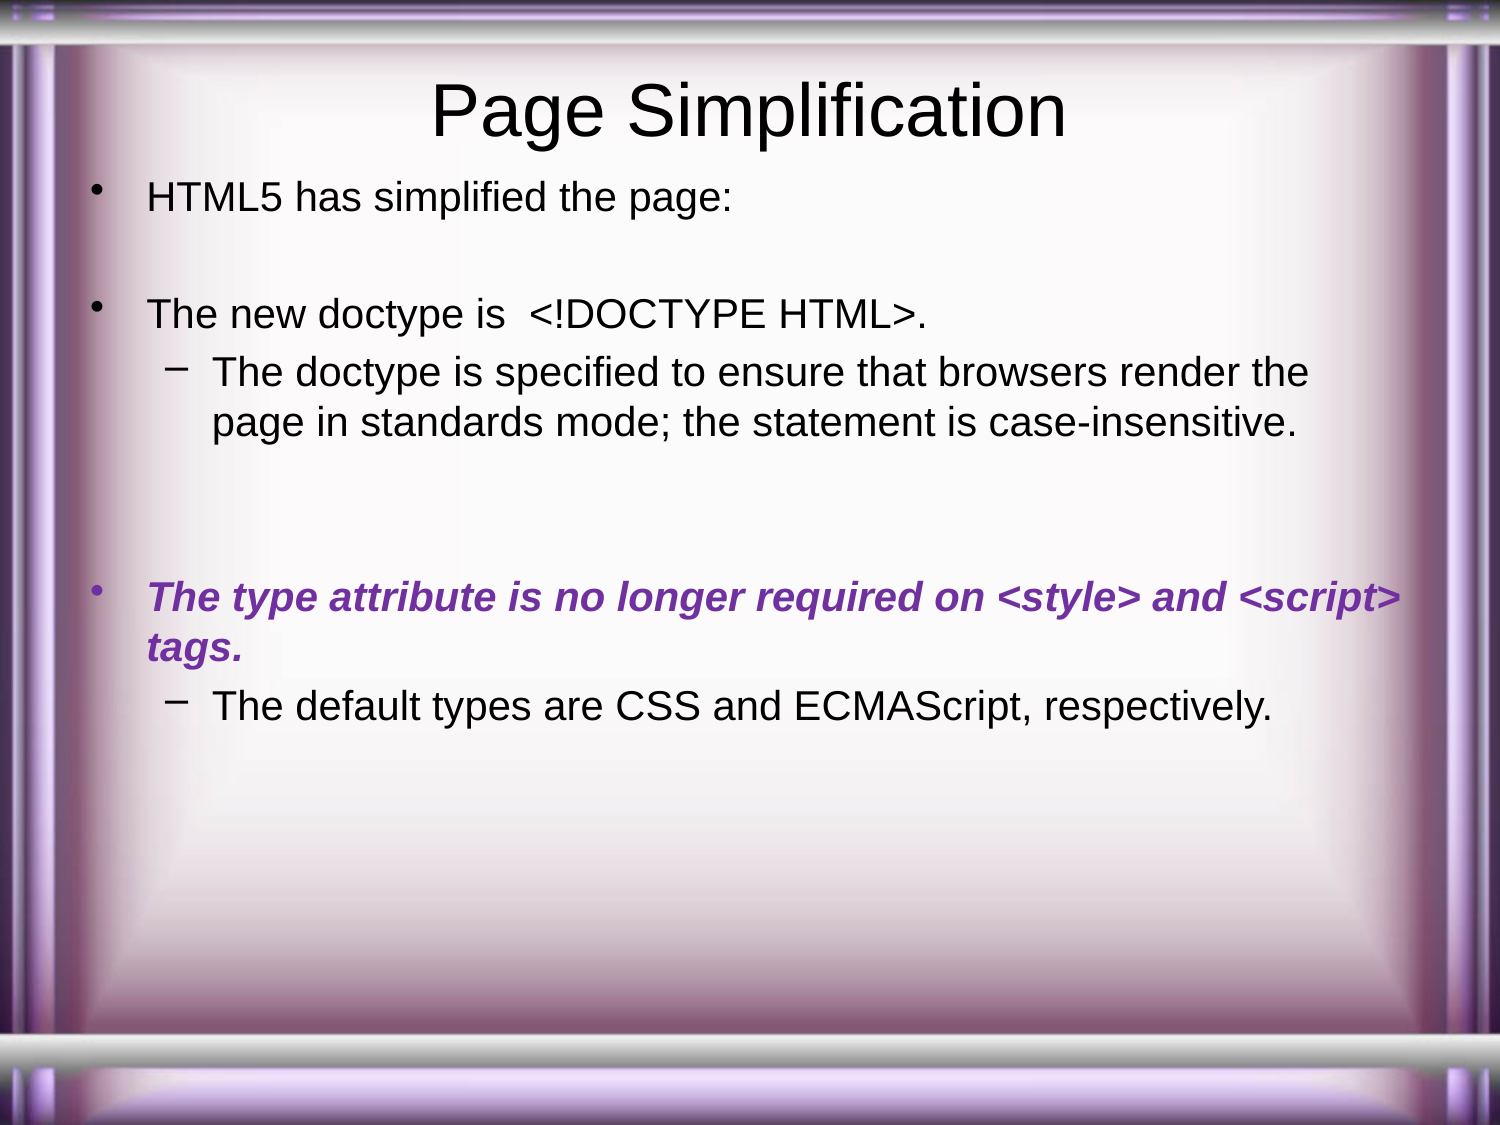

# Page Simplification
HTML5 has simplified the page:

The new doctype is  <!DOCTYPE HTML>.
The doctype is specified to ensure that browsers render the page in standards mode; the statement is case-insensitive.

The type attribute is no longer required on <style> and <script> tags.
The default types are CSS and ECMAScript, respectively.